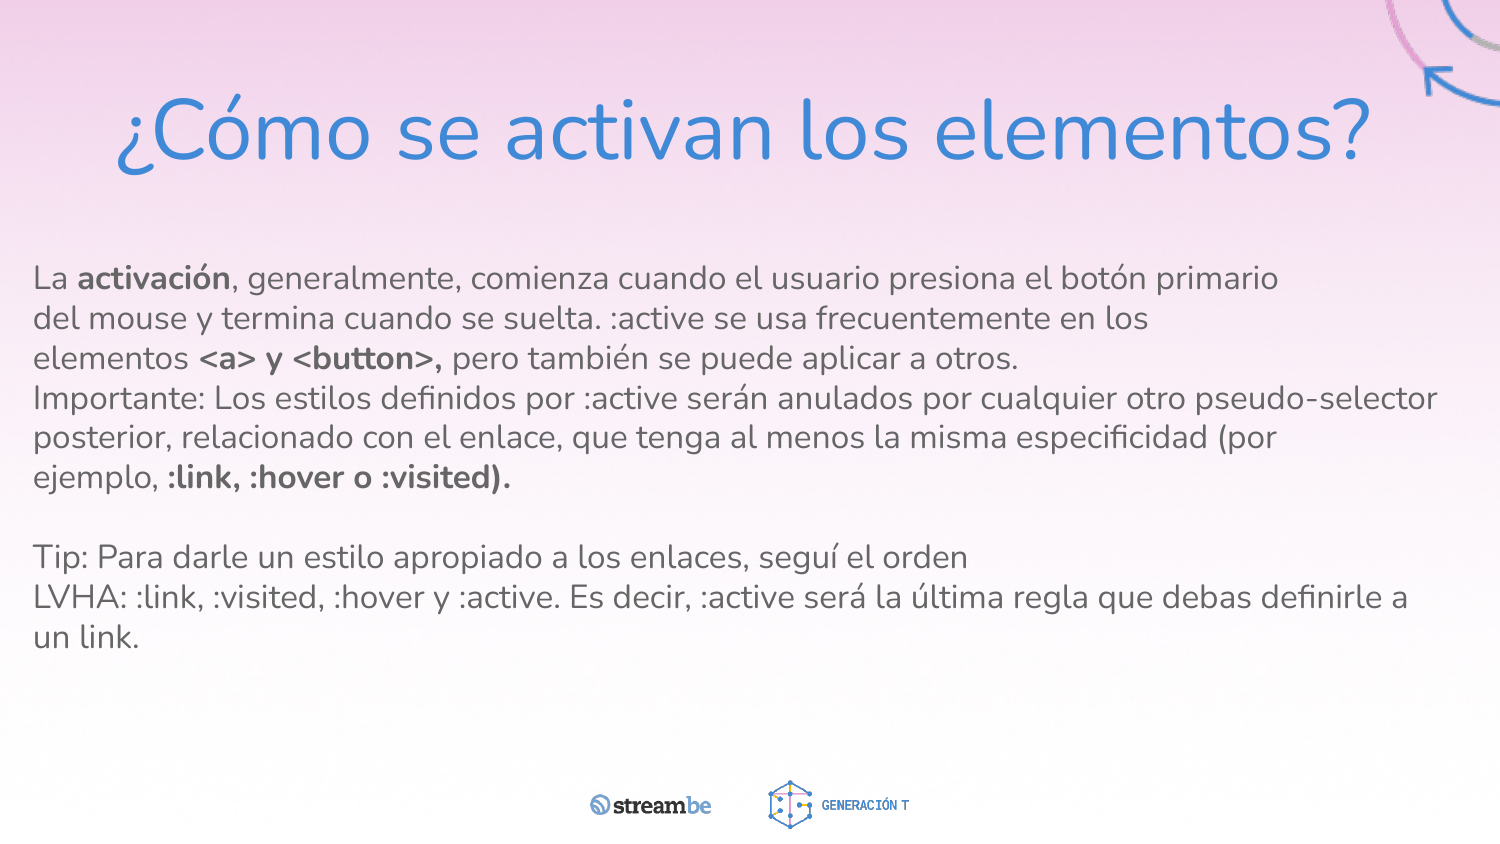

# ¿Cómo se activan los elementos?
La activación, generalmente, comienza cuando el usuario presiona el botón primario del mouse y termina cuando se suelta. :active se usa frecuentemente en los elementos <a> y <button>, pero también se puede aplicar a otros.
Importante: Los estilos definidos por :active serán anulados por cualquier otro pseudo-selector posterior, relacionado con el enlace, que tenga al menos la misma especificidad (por ejemplo, :link, :hover o :visited).

Tip: Para darle un estilo apropiado a los enlaces, seguí el orden LVHA: :link, :visited, :hover y :active. Es decir, :active será la última regla que debas definirle a un link.